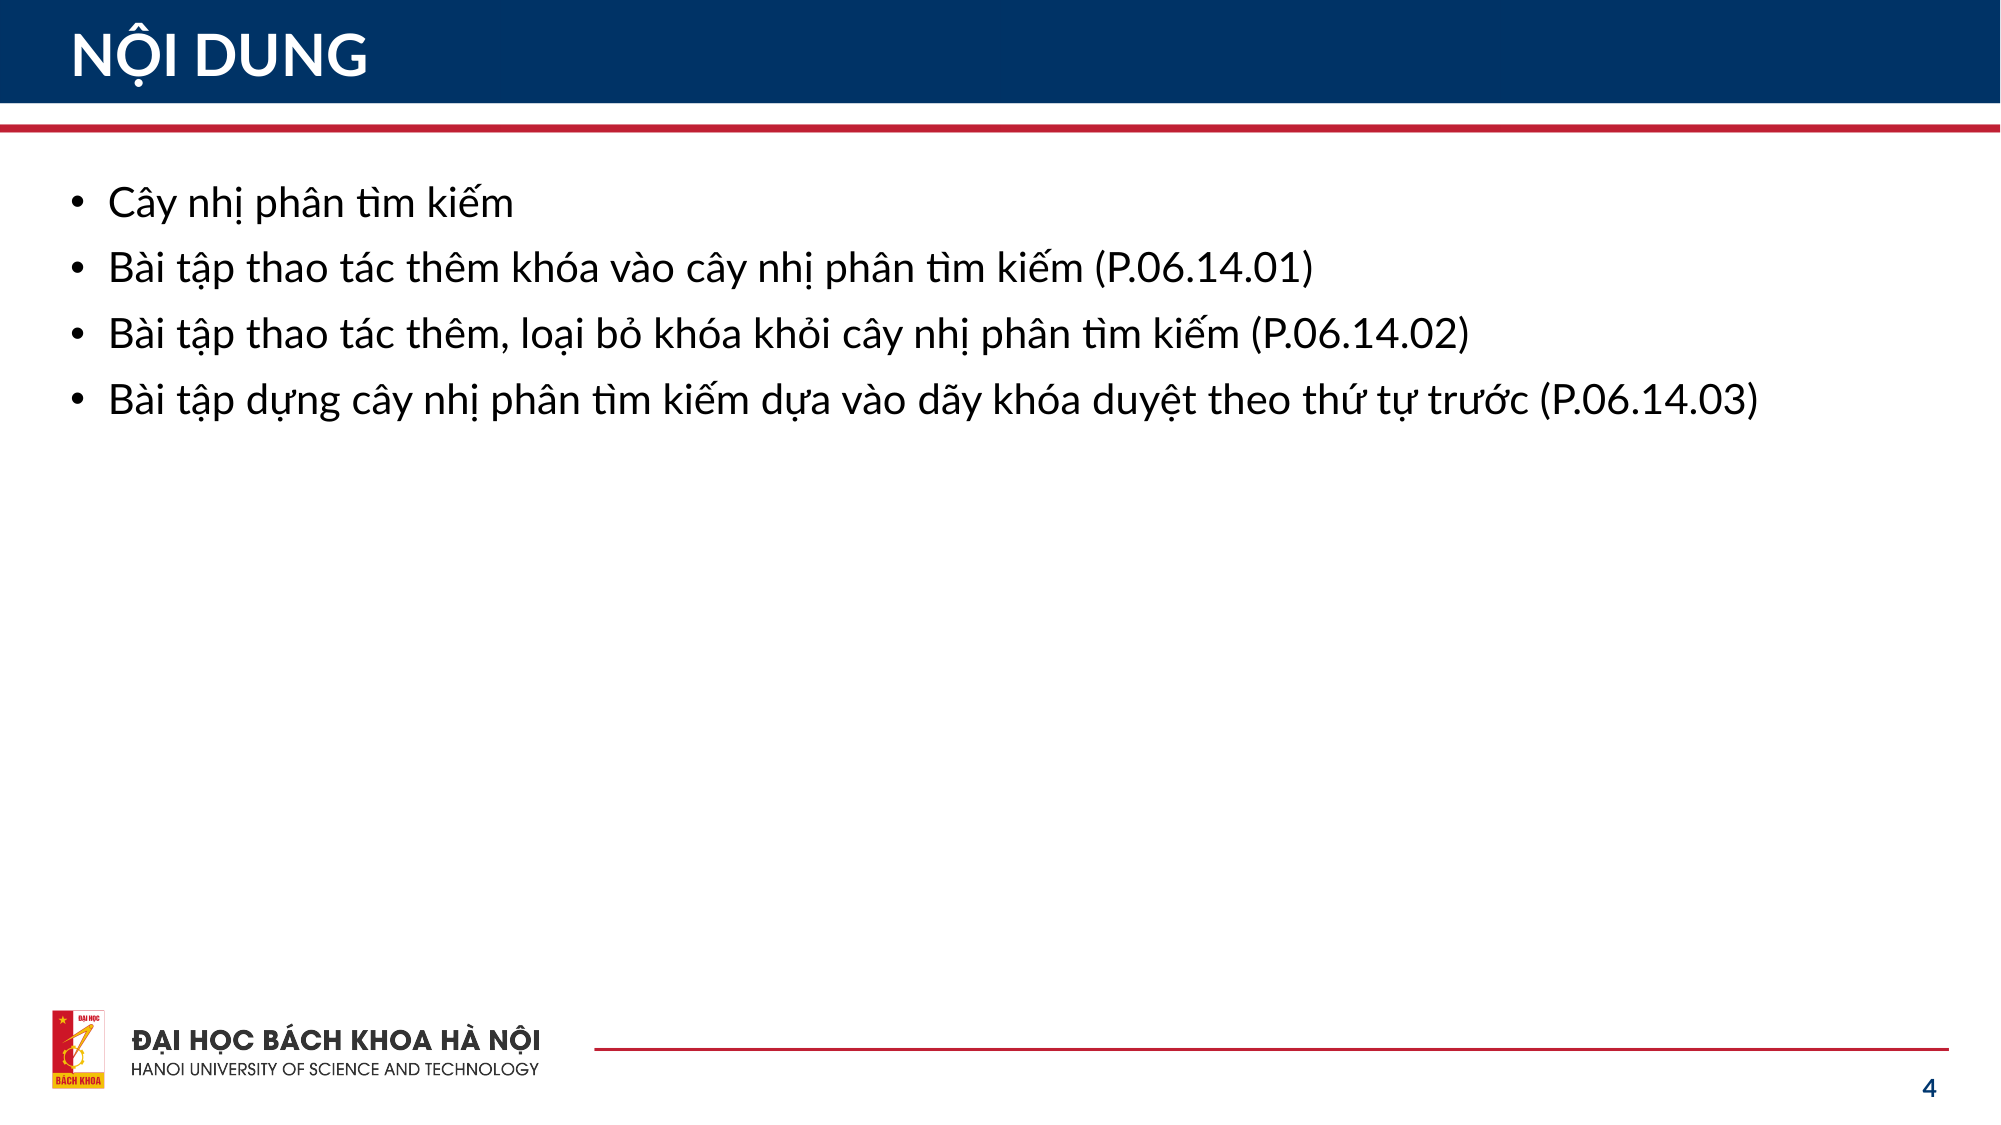

# NỘI DUNG
Cây nhị phân tìm kiếm
Bài tập thao tác thêm khóa vào cây nhị phân tìm kiếm (P.06.14.01)
Bài tập thao tác thêm, loại bỏ khóa khỏi cây nhị phân tìm kiếm (P.06.14.02)
Bài tập dựng cây nhị phân tìm kiếm dựa vào dãy khóa duyệt theo thứ tự trước (P.06.14.03)

4